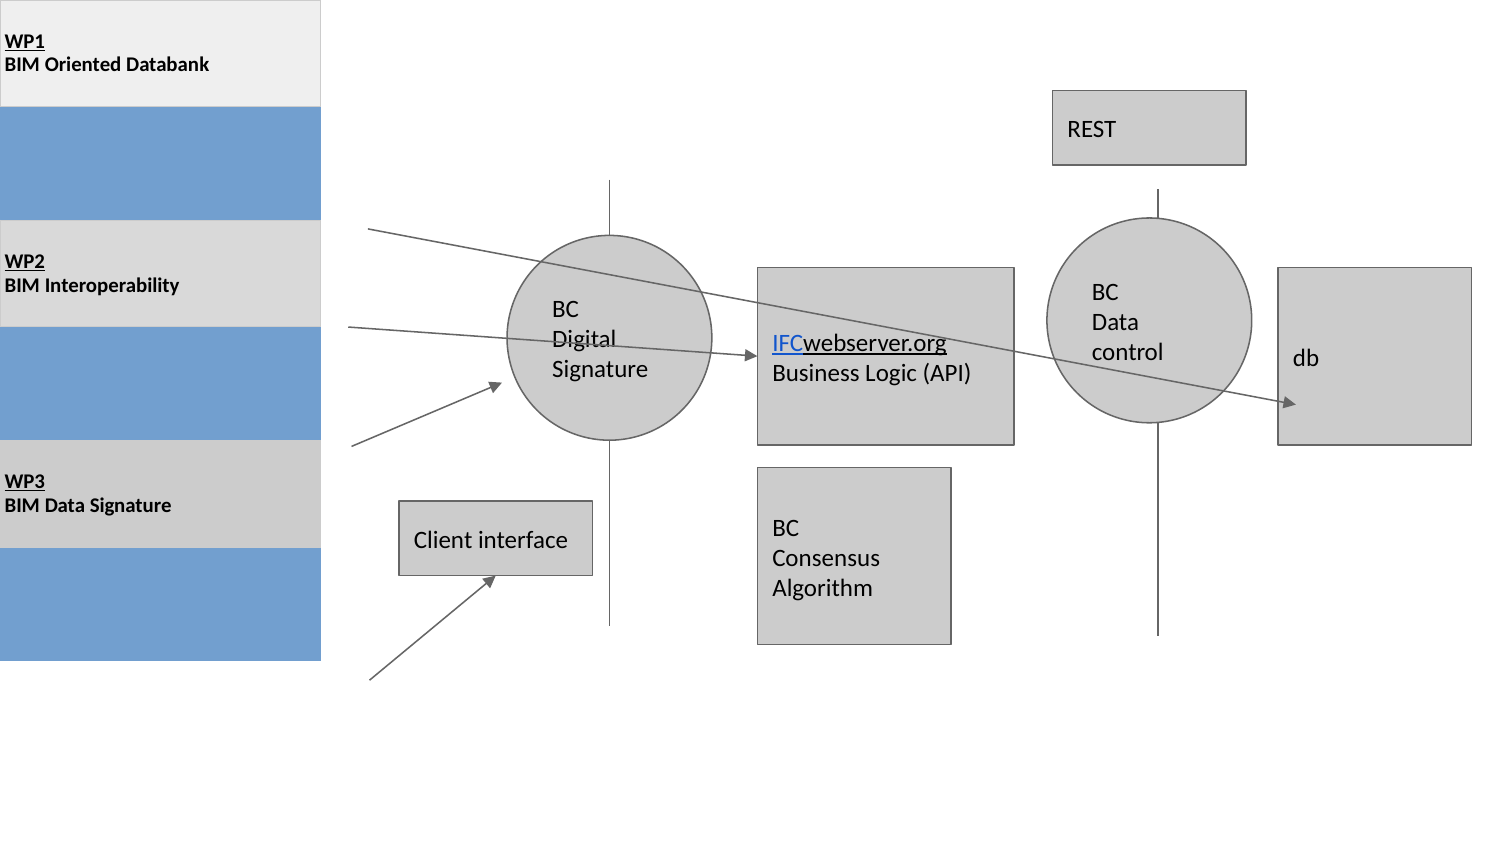

REST
| WP1 BIM Oriented Databank |
| --- |
|  |
|  |
| WP2 BIM Interoperability |
|  |
|  |
| WP3 BIM Data Signature |
|  |
|  |
| WP4 Agreement Consensus |
|  |
|  |
| WP5 Collaboration Framework |
|  |
|  |
BC
Data control
BC
Digital Signature
IFCwebserver.org  Business Logic (API)
db
BC
Consensus Algorithm
Client interface